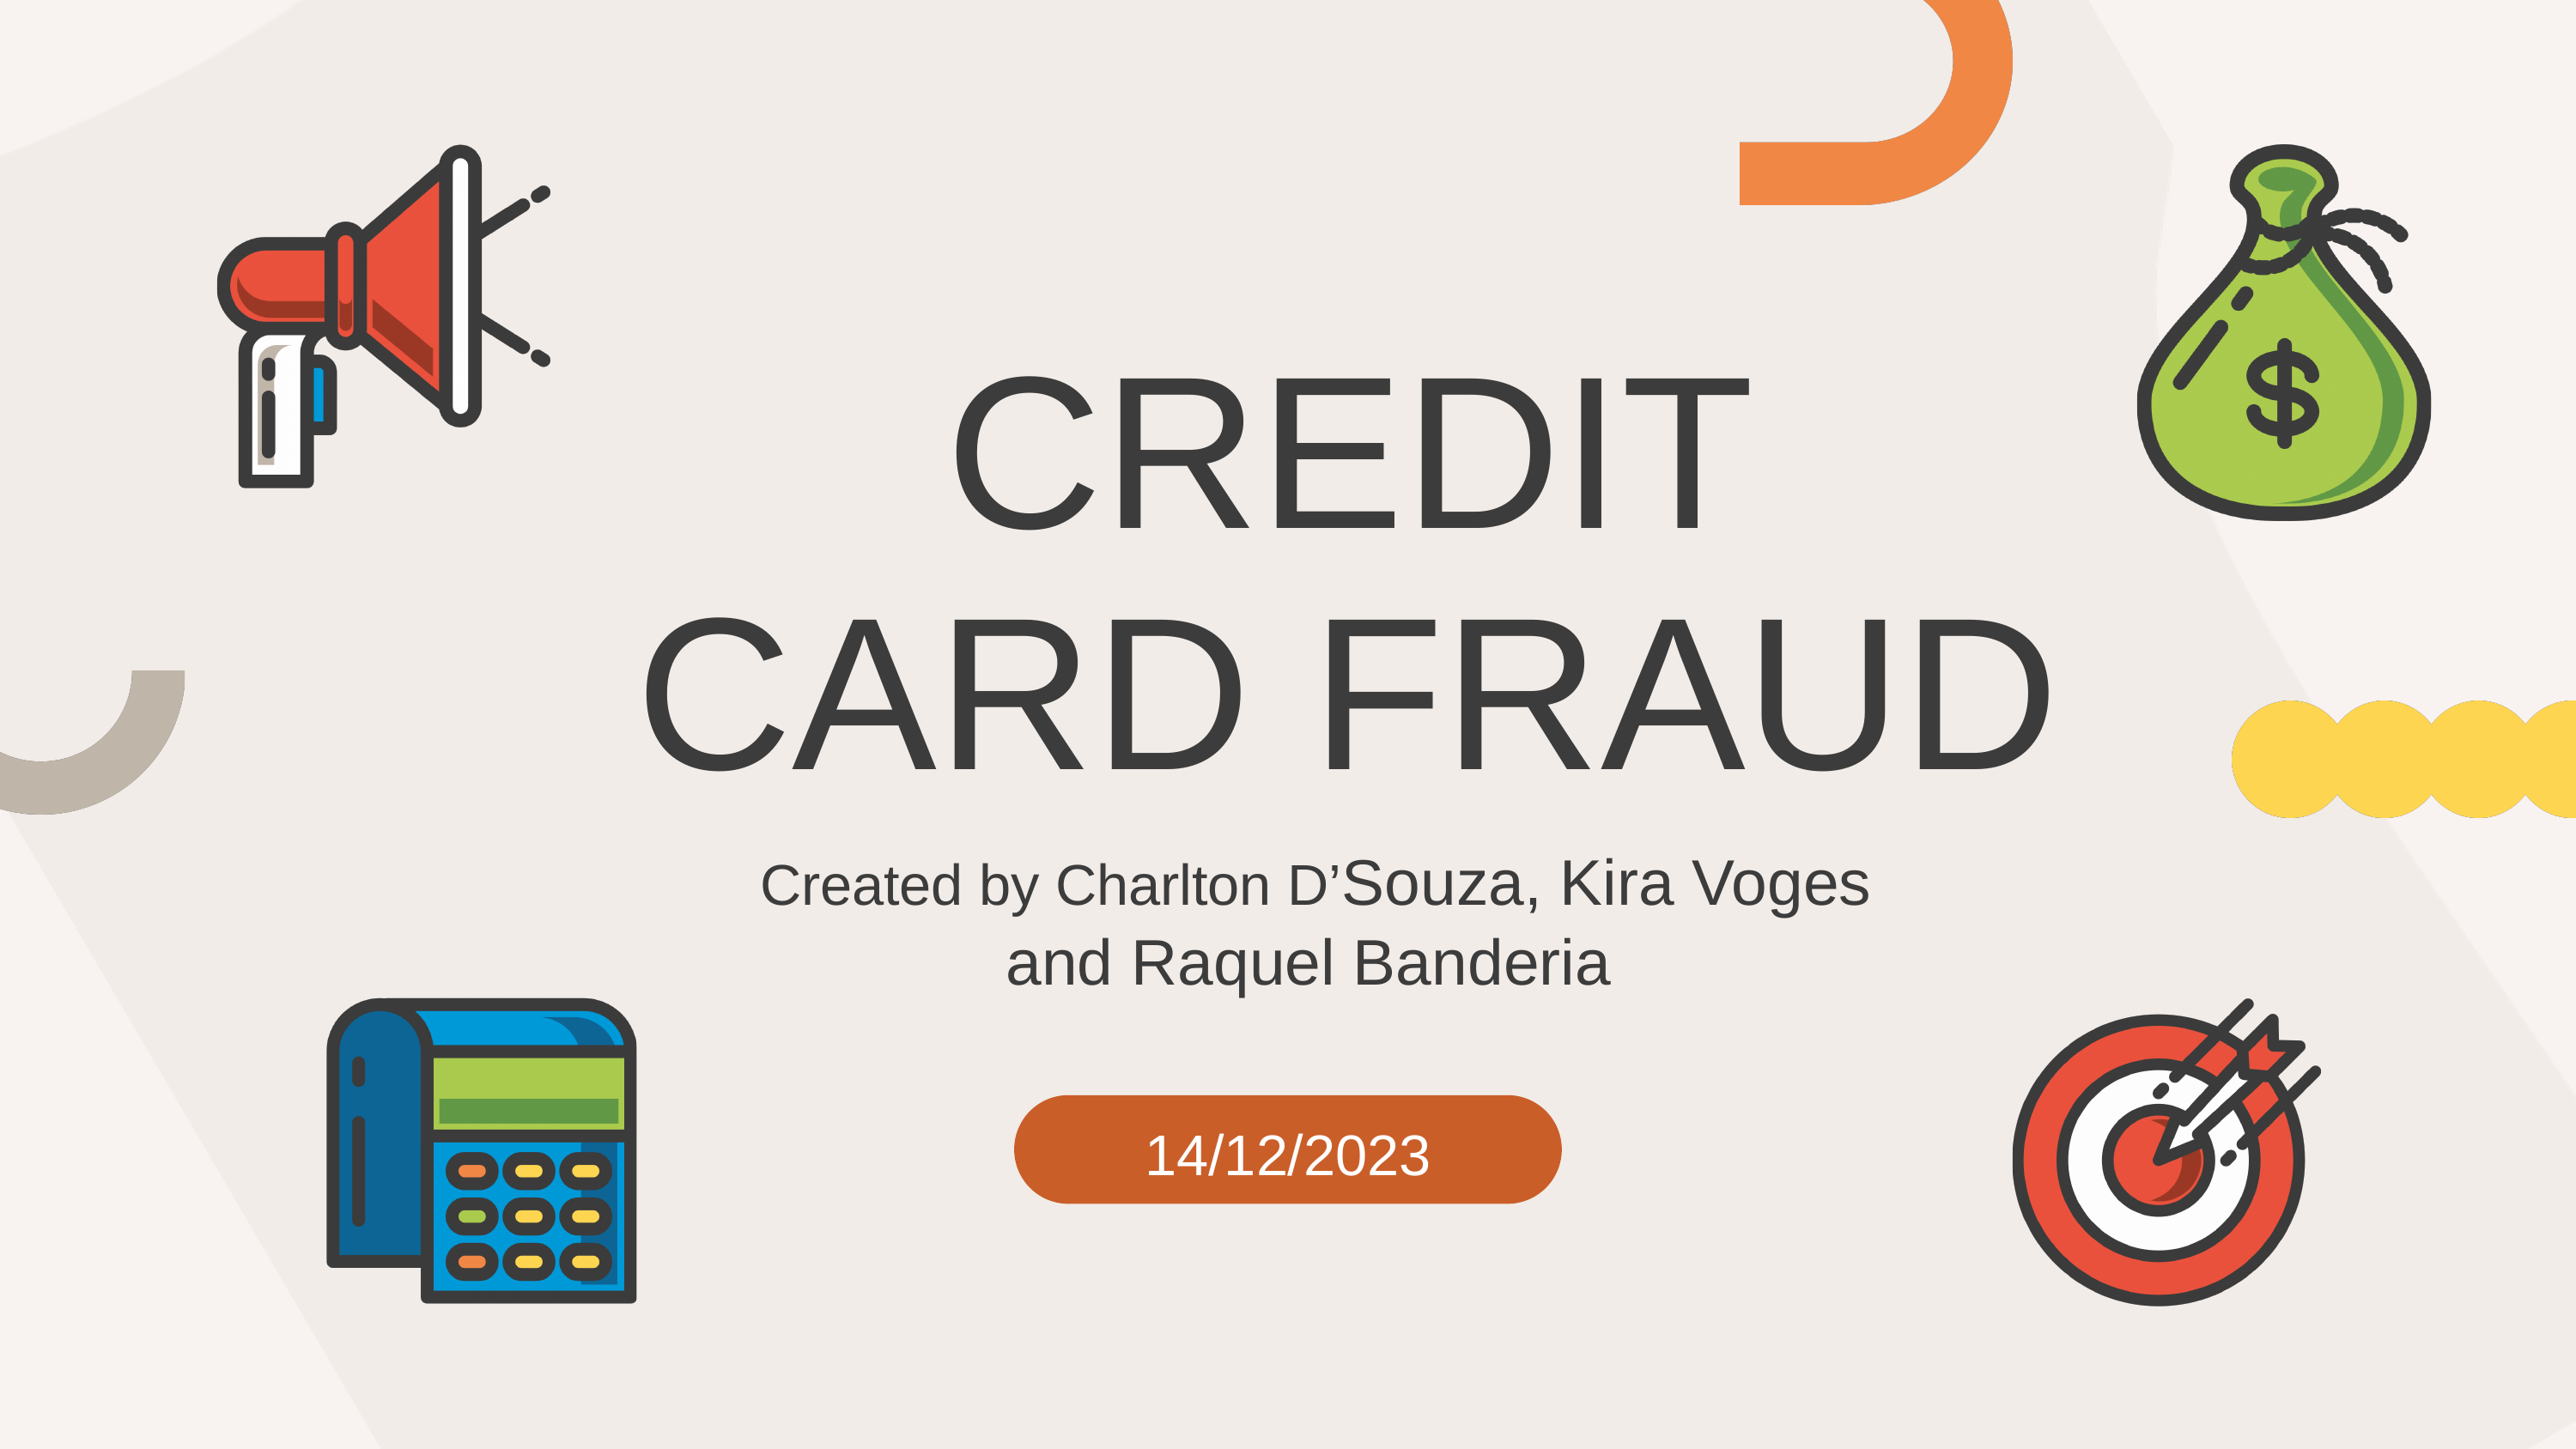

CREDIT CARD FRAUD

Created by Charlton D’Souza, Kira Voges and Raquel Banderia

14/12/2023